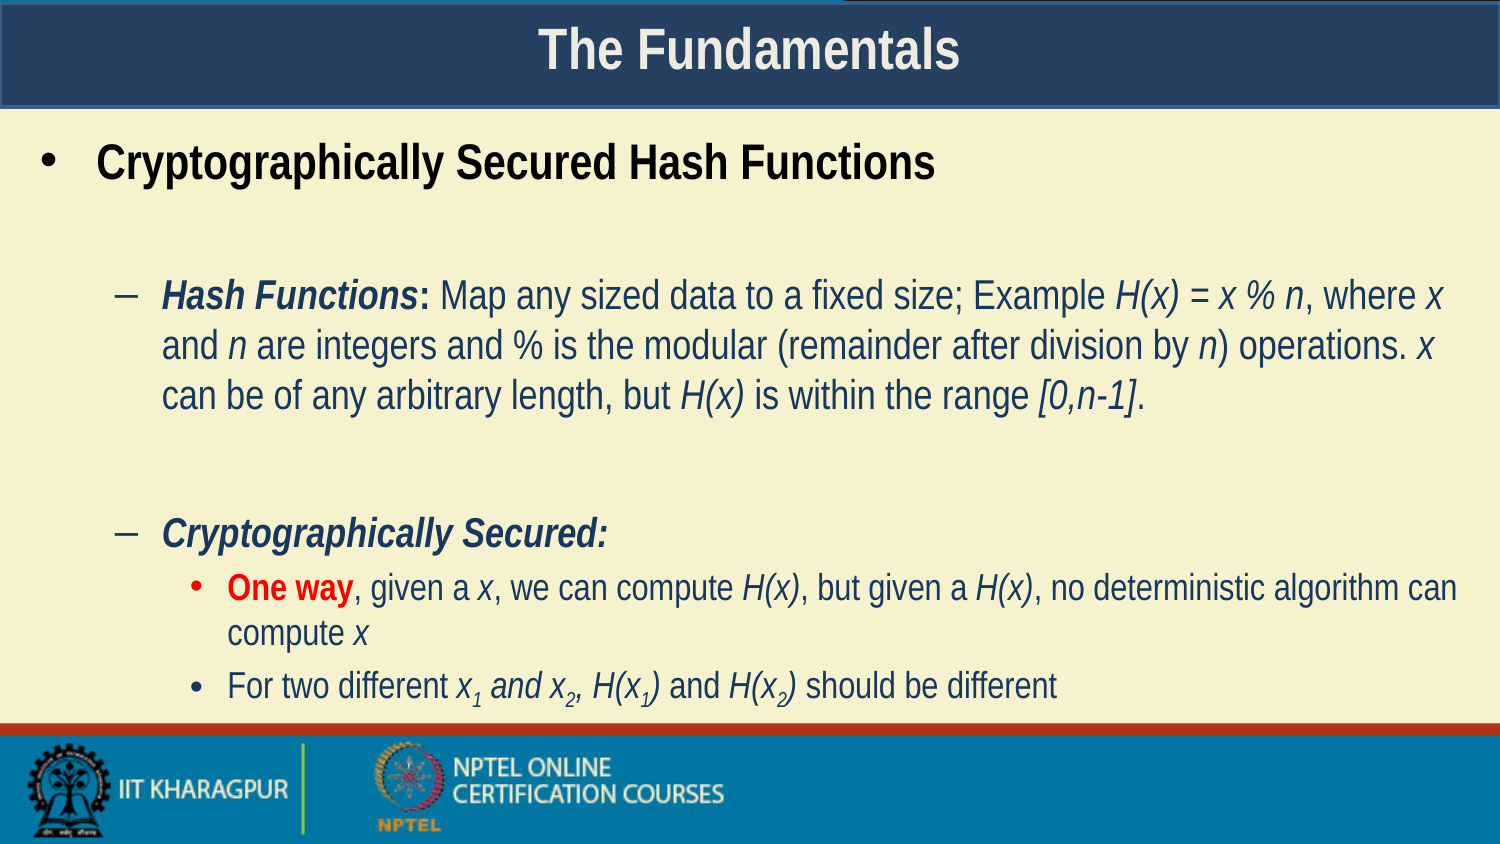

# The Fundamentals
Cryptographically Secured Hash Functions

Hash Functions: Map any sized data to a fixed size; Example H(x) = x % n, where x and n are integers and % is the modular (remainder after division by n) operations. x can be of any arbitrary length, but H(x) is within the range [0,n-1].

Cryptographically Secured:
One way, given a x, we can compute H(x), but given a H(x), no deterministic algorithm can compute x
For two different x1 and x2, H(x1) and H(x2) should be different